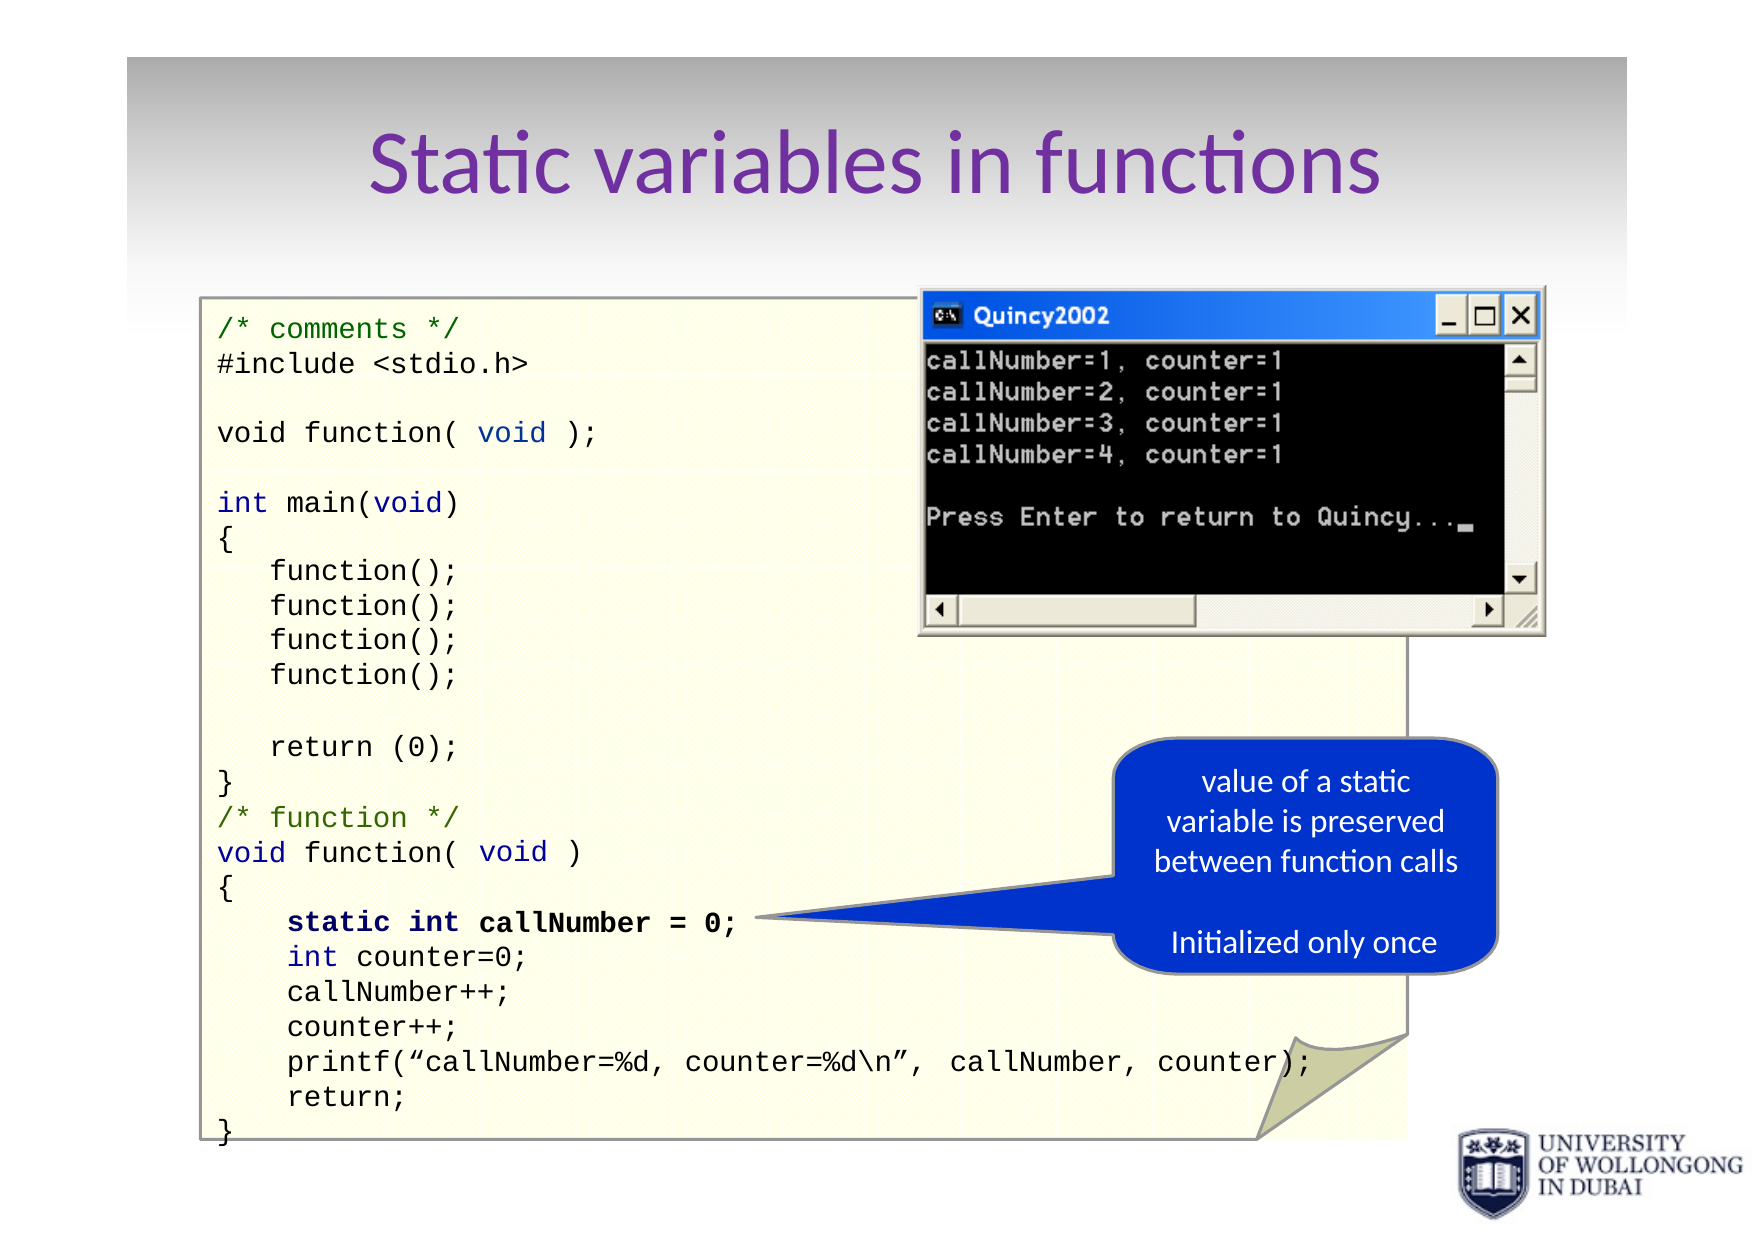

# Static variables in functions

/* comments */
#include <stdio.h>
void function( void ); int main(void)
{
function(); function(); function(); function();

return (0);

value of a static variable is preserved between function calls
}
/* function */ void function(
{
static int
void )

callNumber = 0;
Initialized only once
int counter=0; callNumber++; counter++;
printf(“callNumber=%d, counter=%d\n”, return;

callNumber, counter);
}